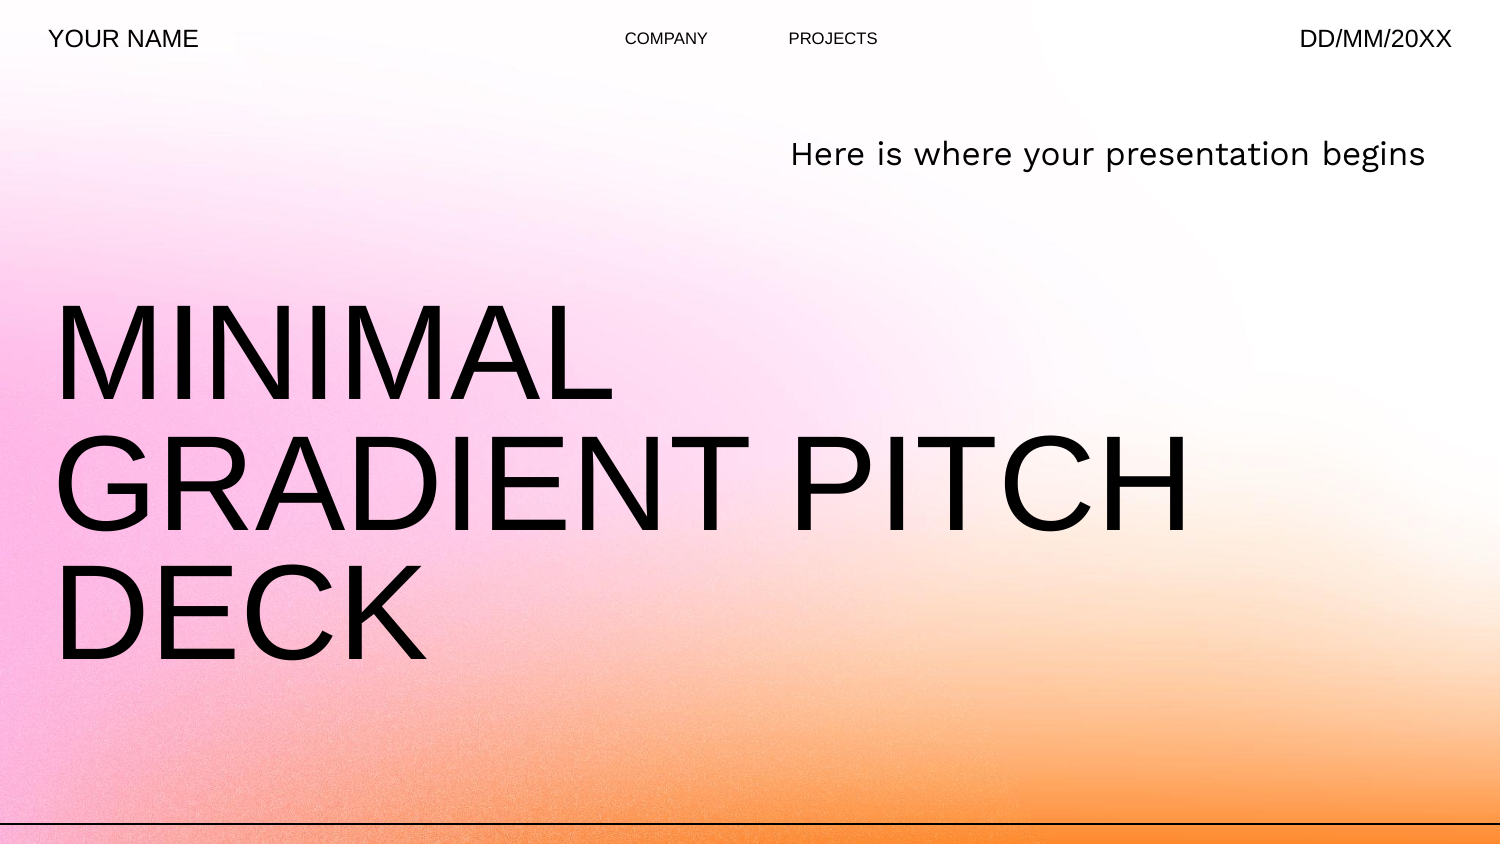

YOUR NAME
DD/MM/20XX
COMPANY
PROJECTS
Here is where your presentation begins
# MINIMAL GRADIENT PITCH DECK